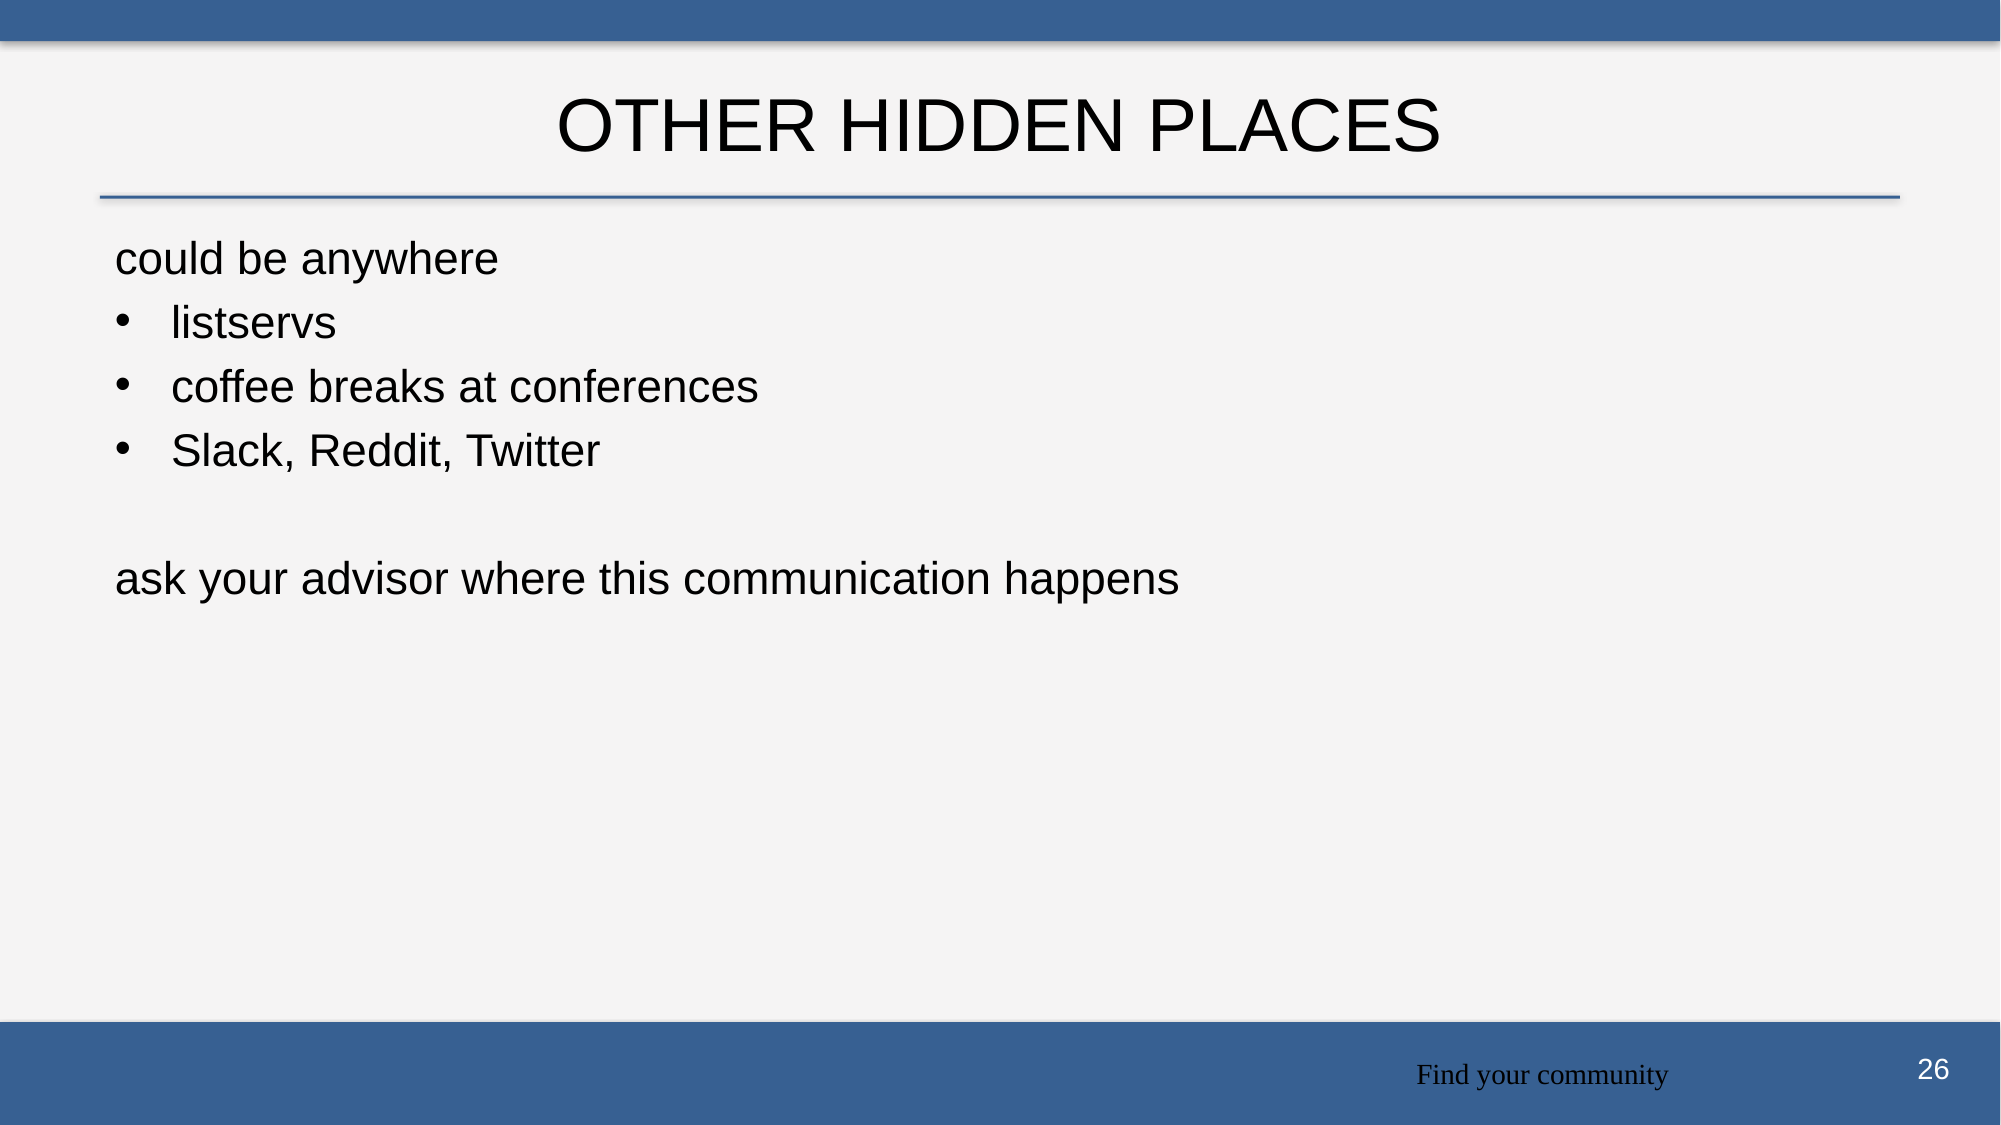

# Other Hidden Places
could be anywhere
listservs
coffee breaks at conferences
Slack, Reddit, Twitter

ask your advisor where this communication happens
Find your community
26